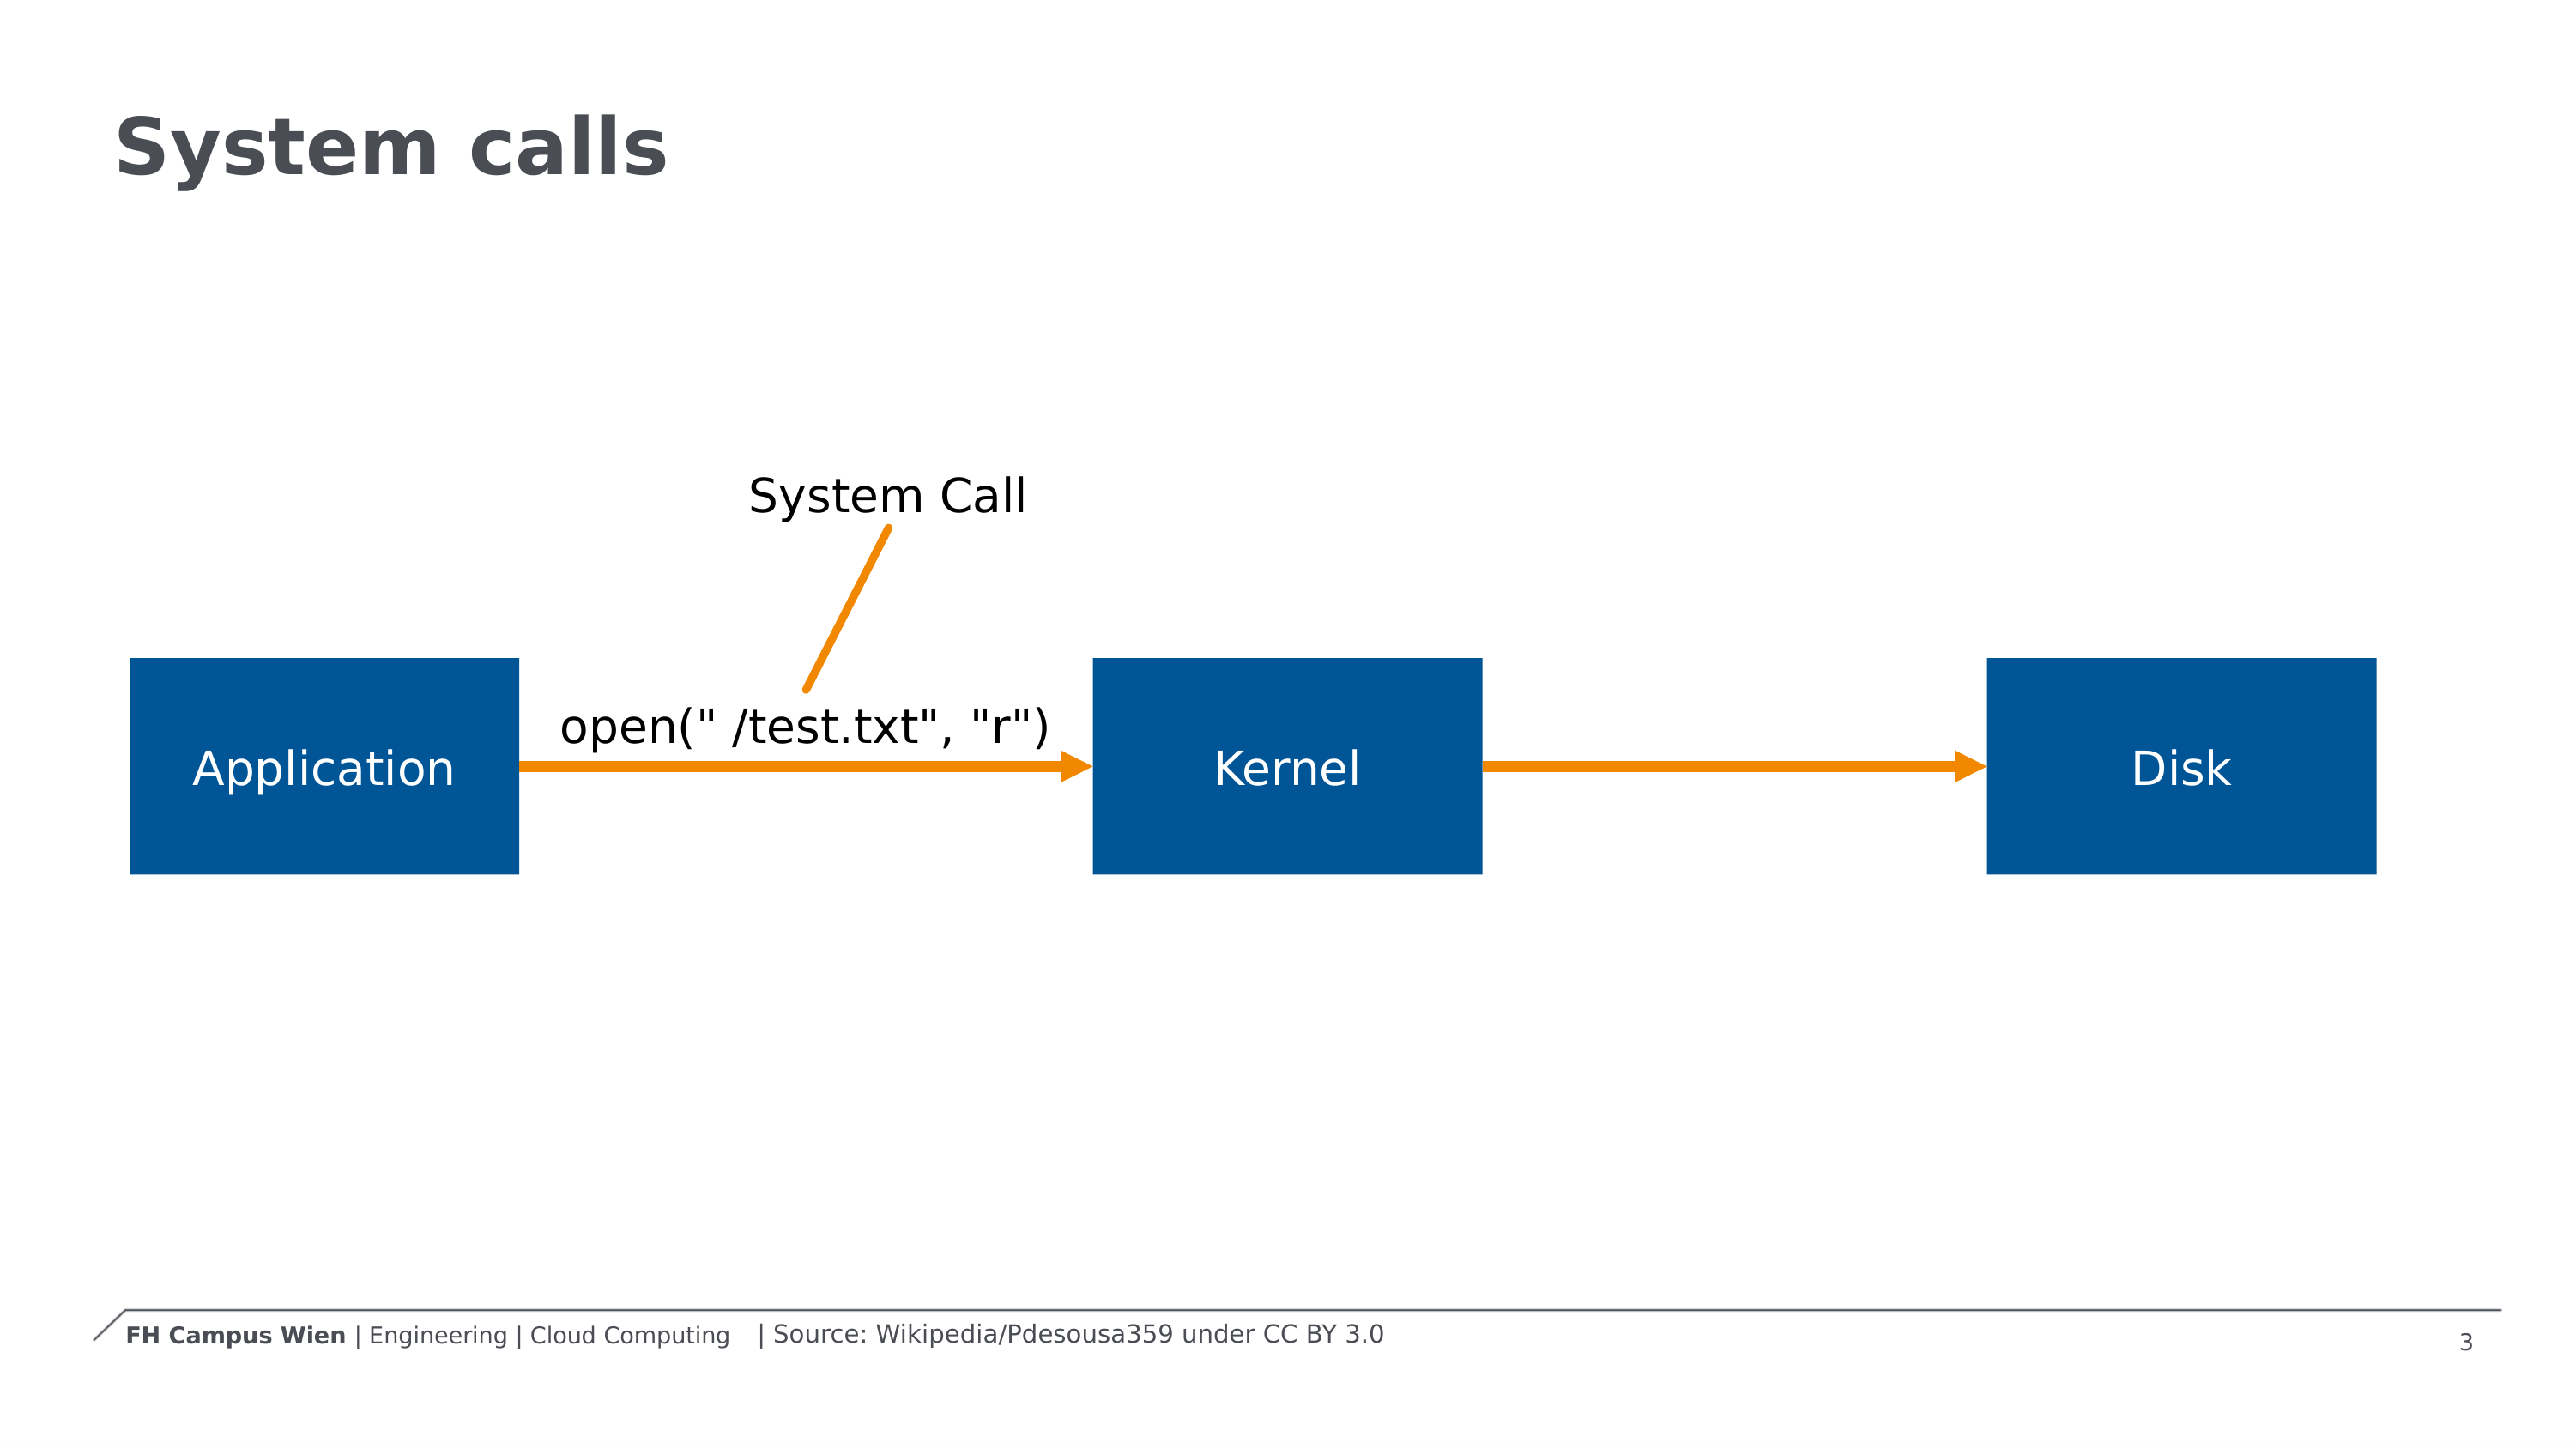

# System calls
System Call
Application
Kernel
Disk
open(" /test.txt", "r")
| Source: Wikipedia/Pdesousa359 under CC BY 3.0